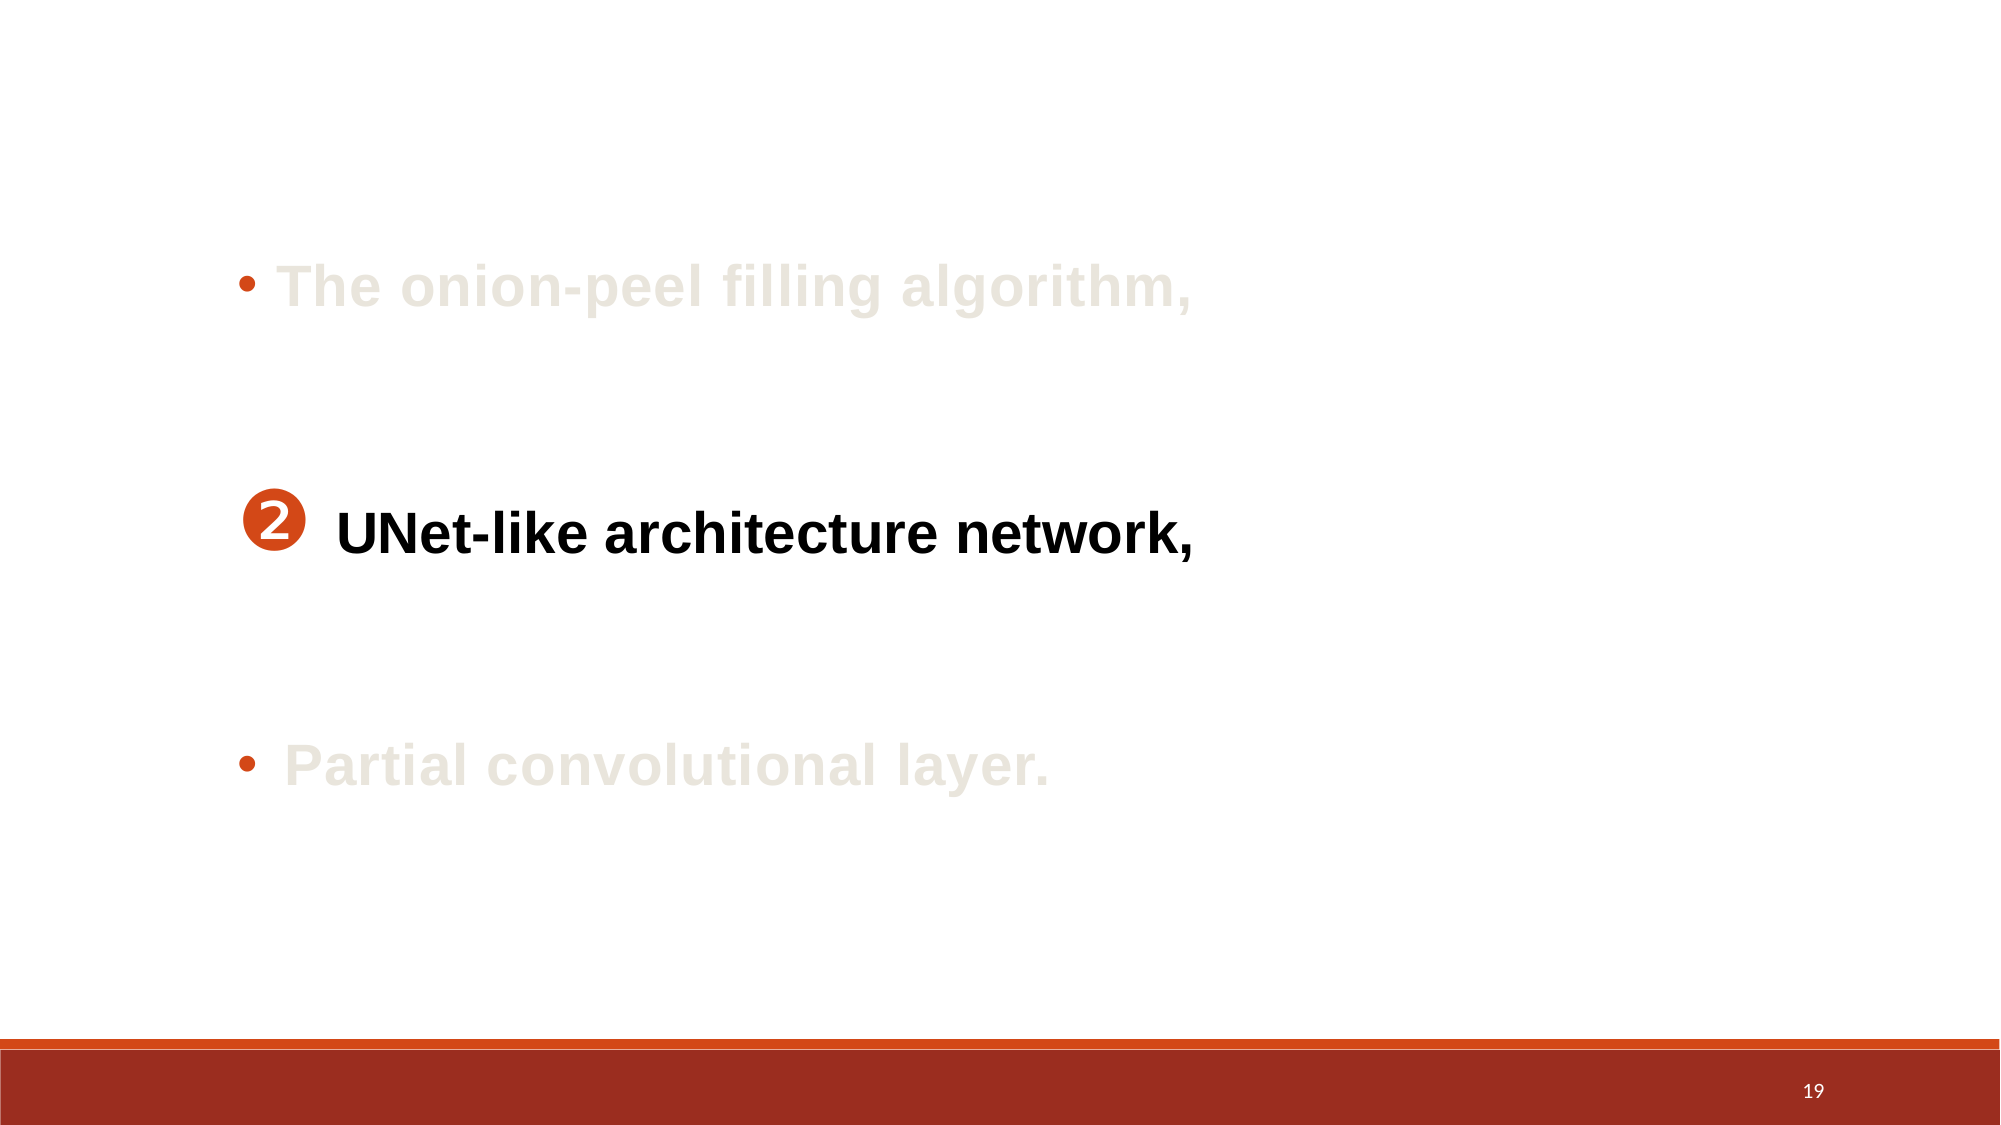

The onion-peel filling algorithm,

 UNet-like architecture network,

 Partial convolutional layer.

19